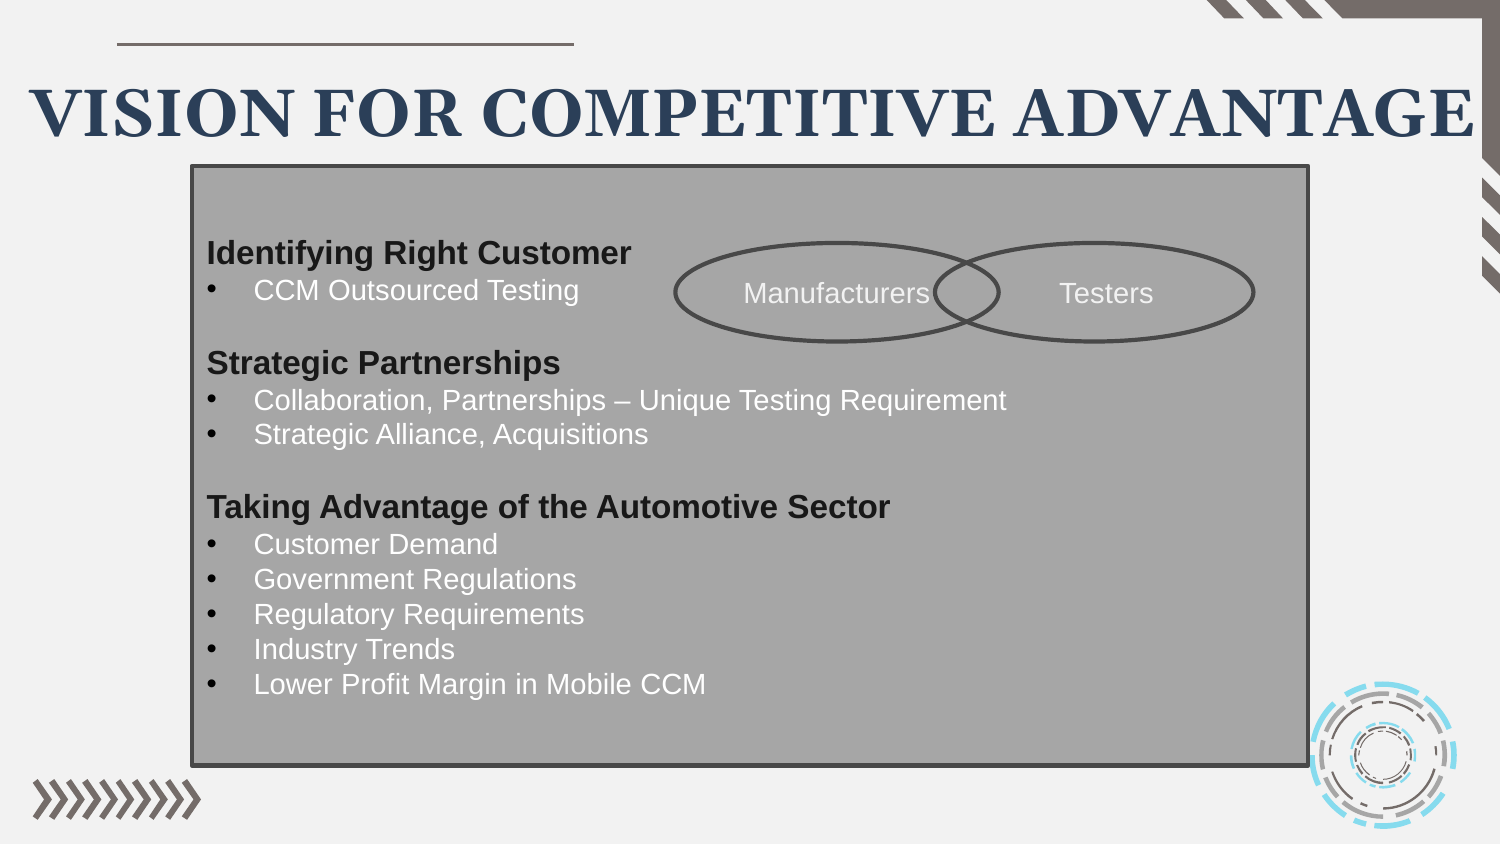

# VISION FOR COMPETITIVE ADVANTAGE
Identifying Right Customer
CCM Outsourced Testing

Strategic Partnerships
Collaboration, Partnerships – Unique Testing Requirement
Strategic Alliance, Acquisitions

Taking Advantage of the Automotive Sector
Customer Demand
Government Regulations
Regulatory Requirements
Industry Trends
Lower Profit Margin in Mobile CCM
Manufacturers
   Testers